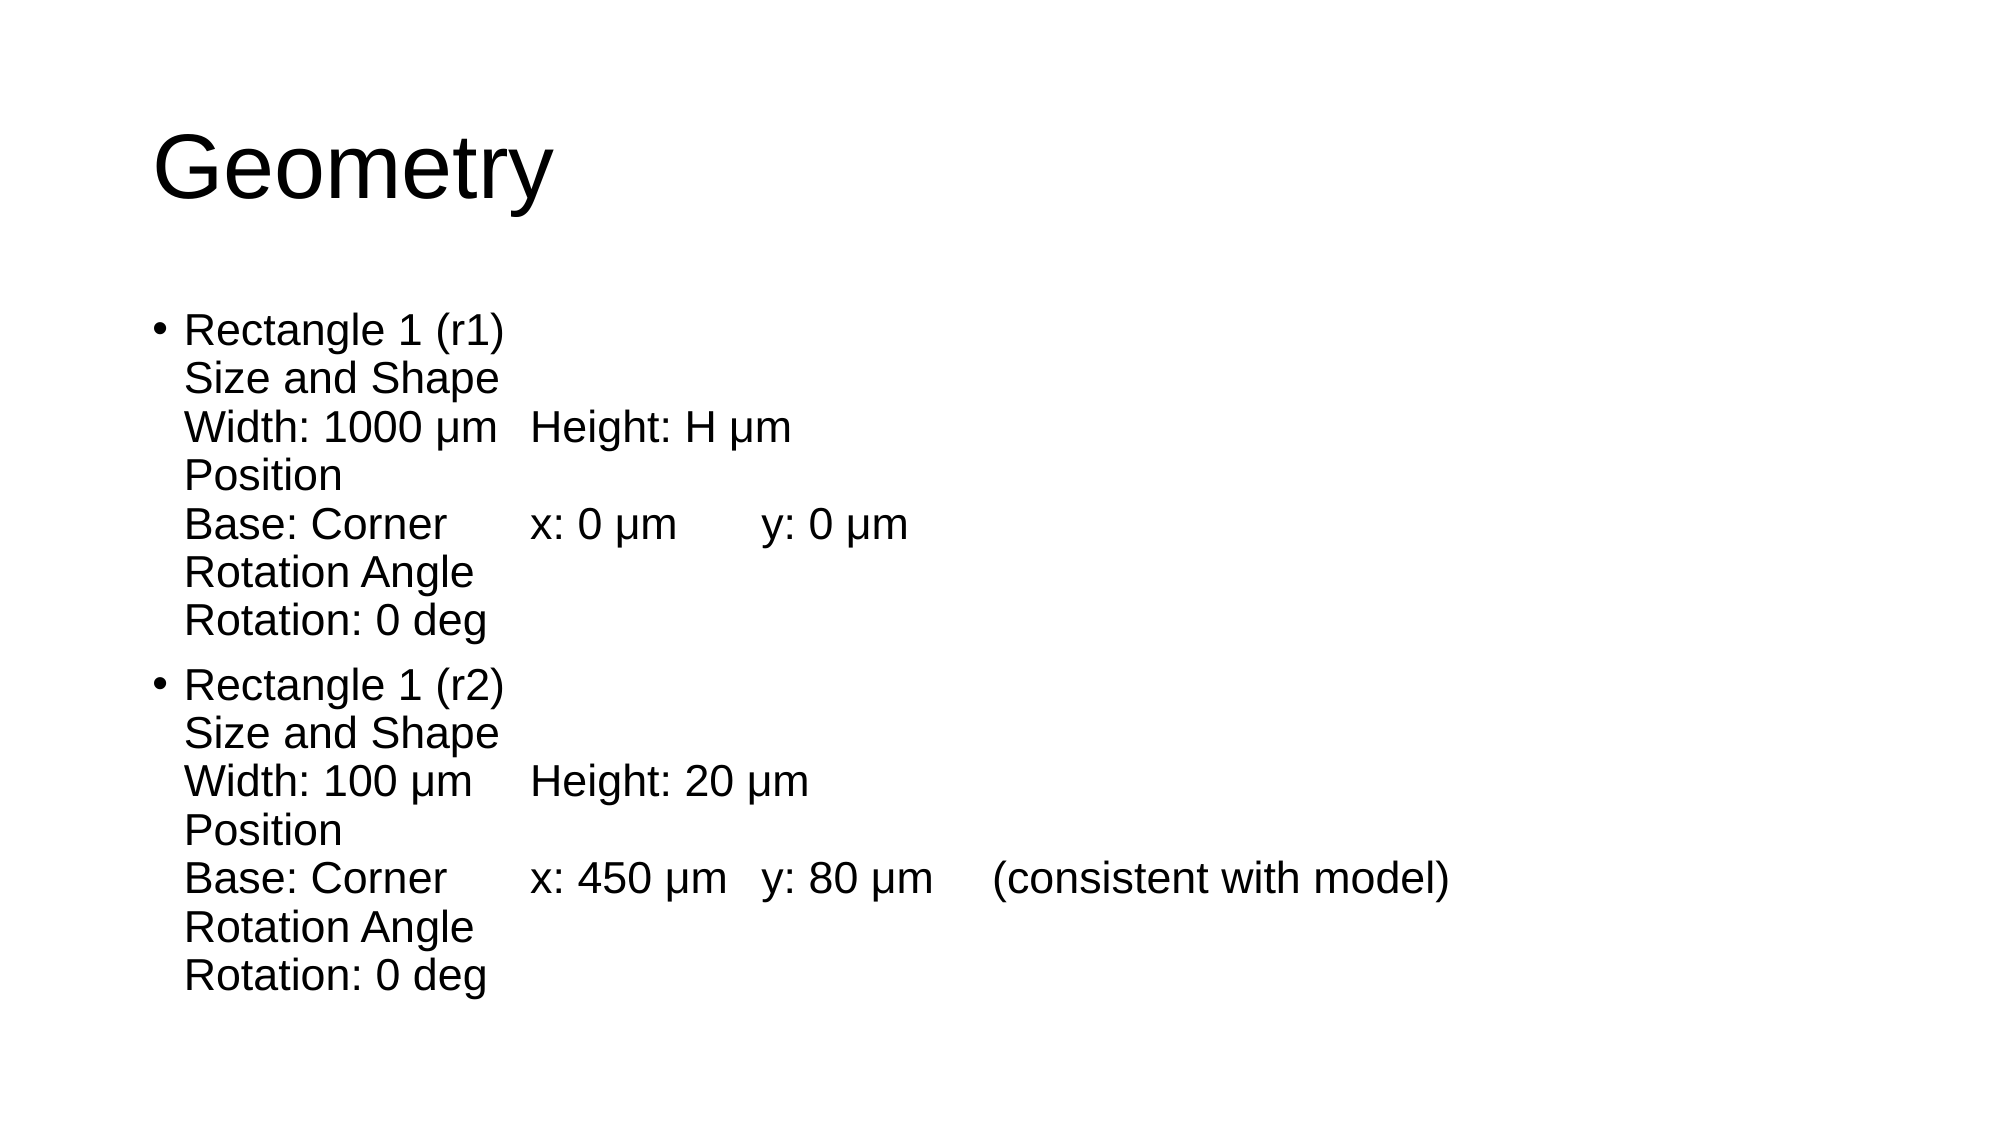

# Geometry
Rectangle 1 (r1)
Size and Shape
Width: 1000 μm	Height: H μm
Position
Base: Corner	x: 0 μm	y: 0 μm
Rotation Angle
Rotation: 0 deg
Rectangle 1 (r2)
Size and Shape
Width: 100 μm	Height: 20 μm
Position
Base: Corner	x: 450 μm	y: 80 μm	(consistent with model)
Rotation Angle
Rotation: 0 deg